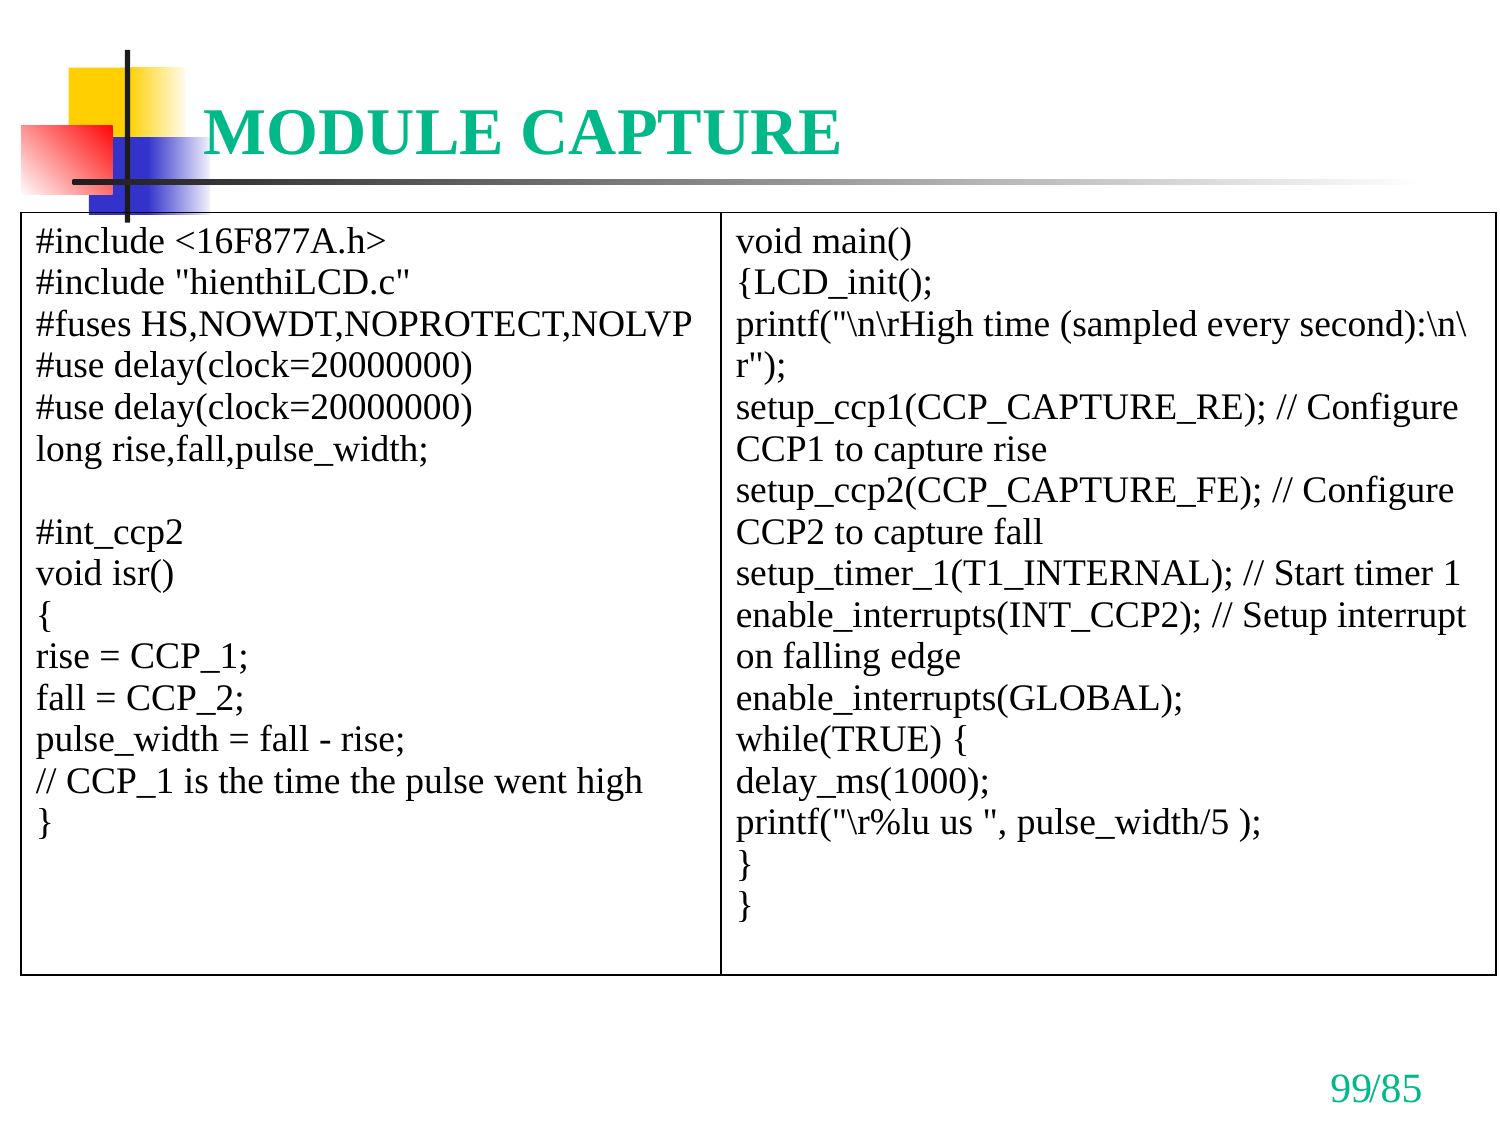

# MODULE CAPTURE
| #include <16F877A.h> #include "hienthiLCD.c" #fuses HS,NOWDT,NOPROTECT,NOLVP #use delay(clock=20000000) #use delay(clock=20000000) long rise,fall,pulse\_width; #int\_ccp2 void isr() { rise = CCP\_1; fall = CCP\_2; pulse\_width = fall - rise; // CCP\_1 is the time the pulse went high } | void main() {LCD\_init(); printf("\n\rHigh time (sampled every second):\n\r"); setup\_ccp1(CCP\_CAPTURE\_RE); // Configure CCP1 to capture rise setup\_ccp2(CCP\_CAPTURE\_FE); // Configure CCP2 to capture fall setup\_timer\_1(T1\_INTERNAL); // Start timer 1 enable\_interrupts(INT\_CCP2); // Setup interrupt on falling edge enable\_interrupts(GLOBAL); while(TRUE) { delay\_ms(1000); printf("\r%lu us ", pulse\_width/5 ); } } |
| --- | --- |

99